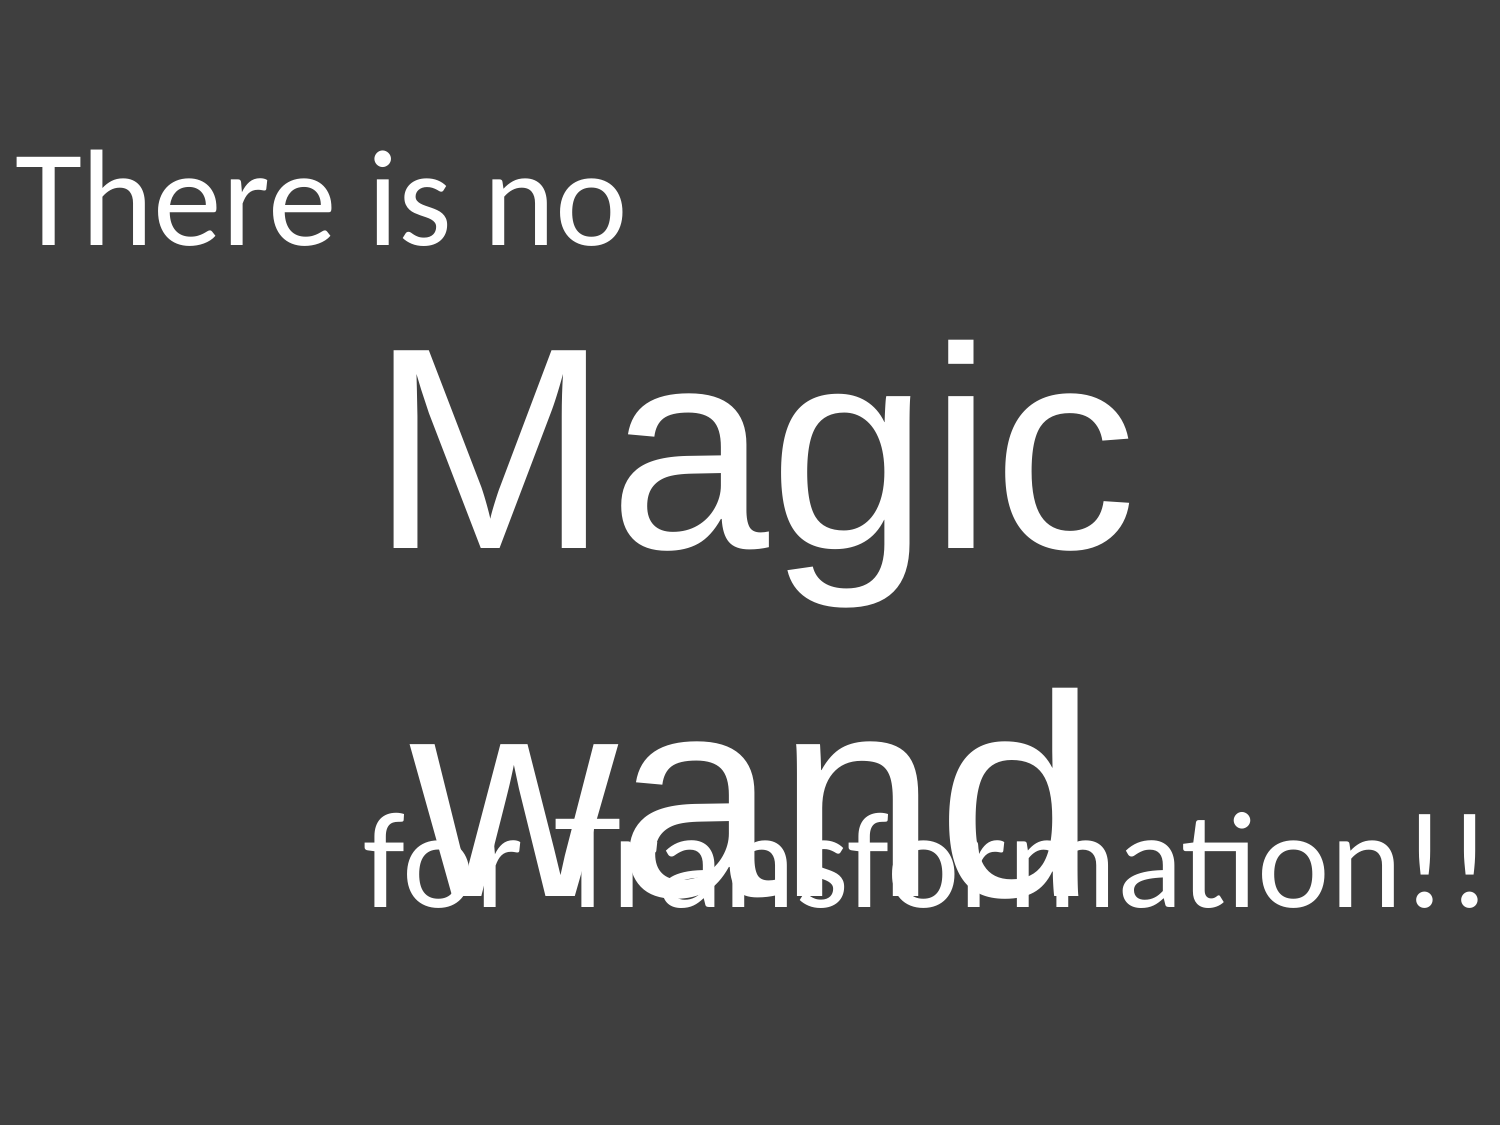

There is no
Magic
wand
for Transformation!!